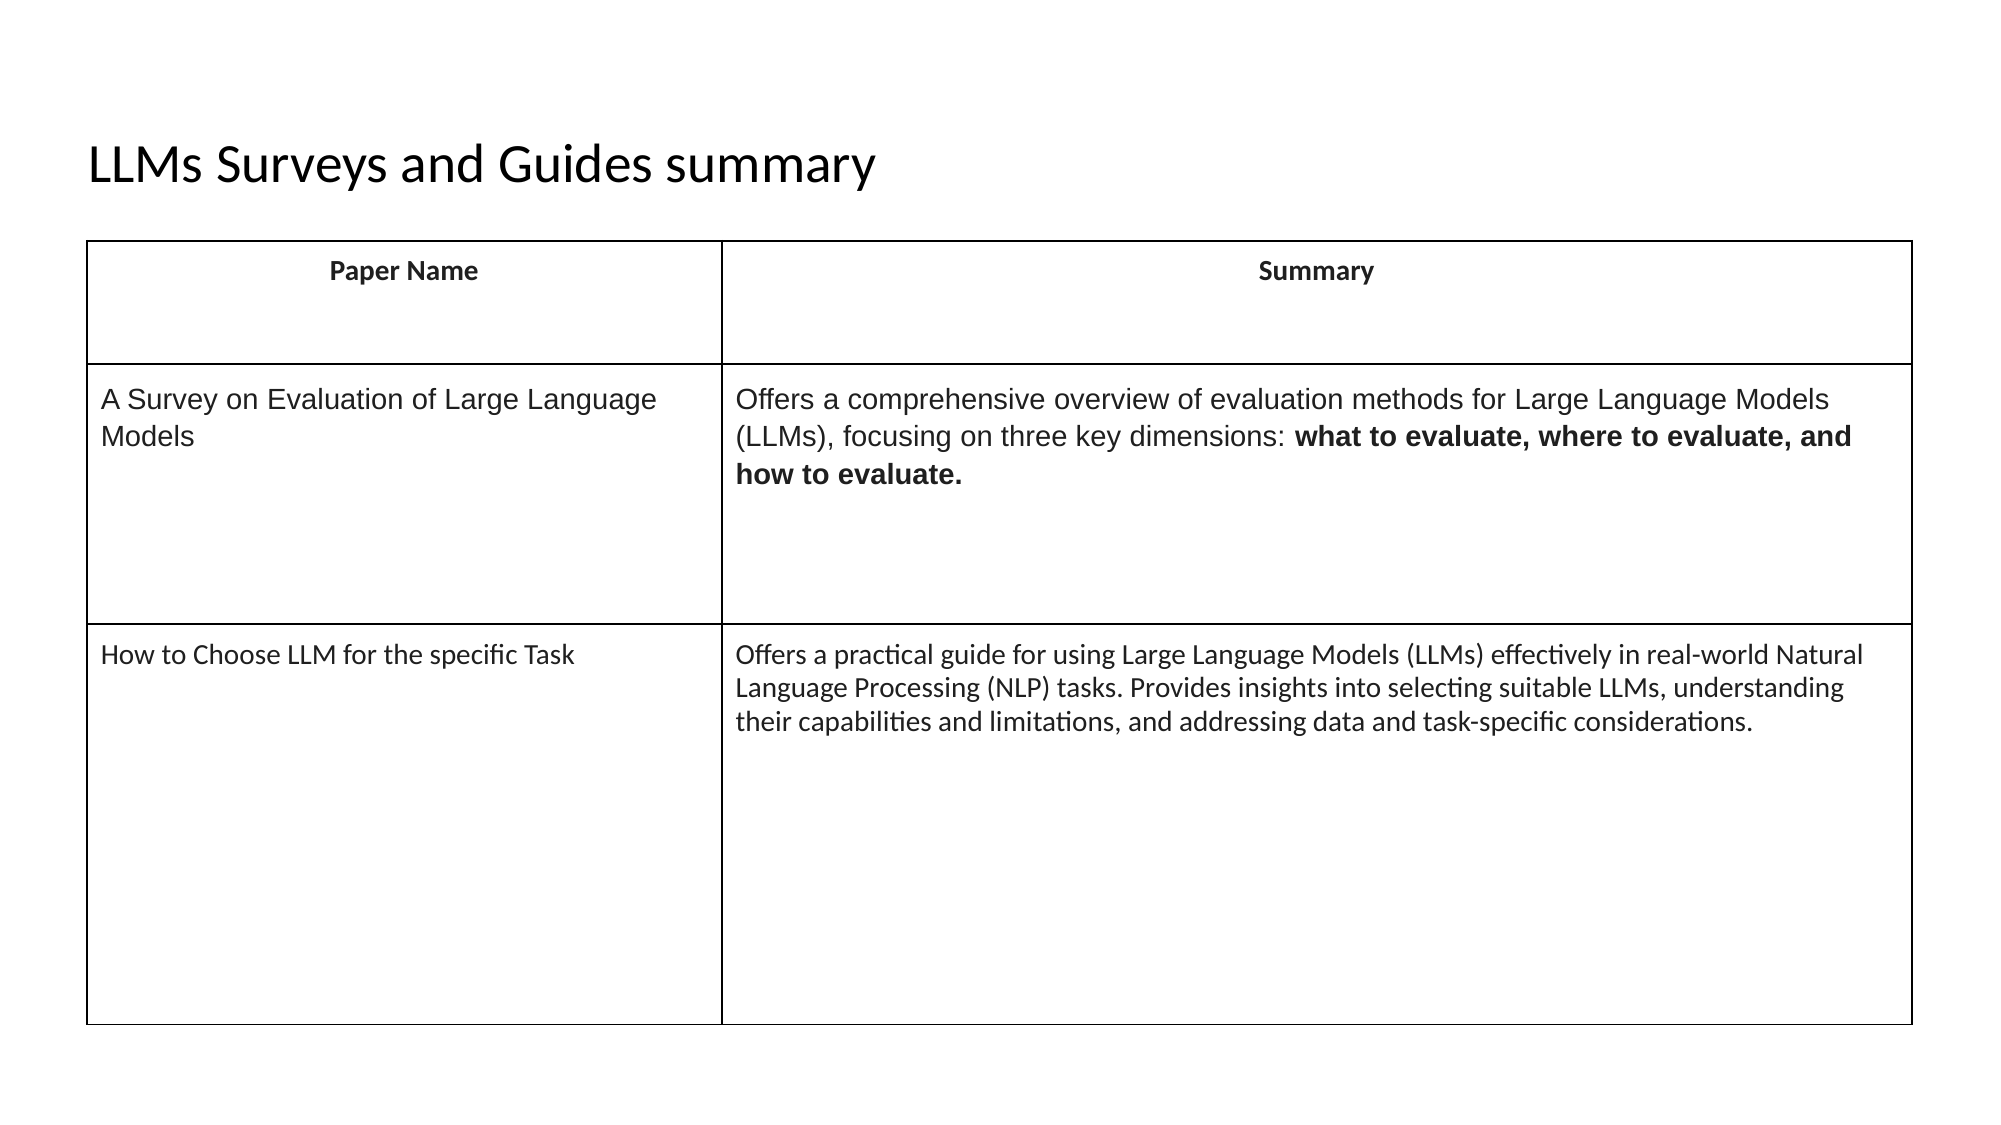

# LLMs Surveys and Guides summary
| Paper Name | Summary |
| --- | --- |
| A Survey on Evaluation of Large Language Models | Offers a comprehensive overview of evaluation methods for Large Language Models (LLMs), focusing on three key dimensions: what to evaluate, where to evaluate, and how to evaluate. |
| How to Choose LLM for the specific Task | Offers a practical guide for using Large Language Models (LLMs) effectively in real-world Natural Language Processing (NLP) tasks. Provides insights into selecting suitable LLMs, understanding their capabilities and limitations, and addressing data and task-specific considerations. |